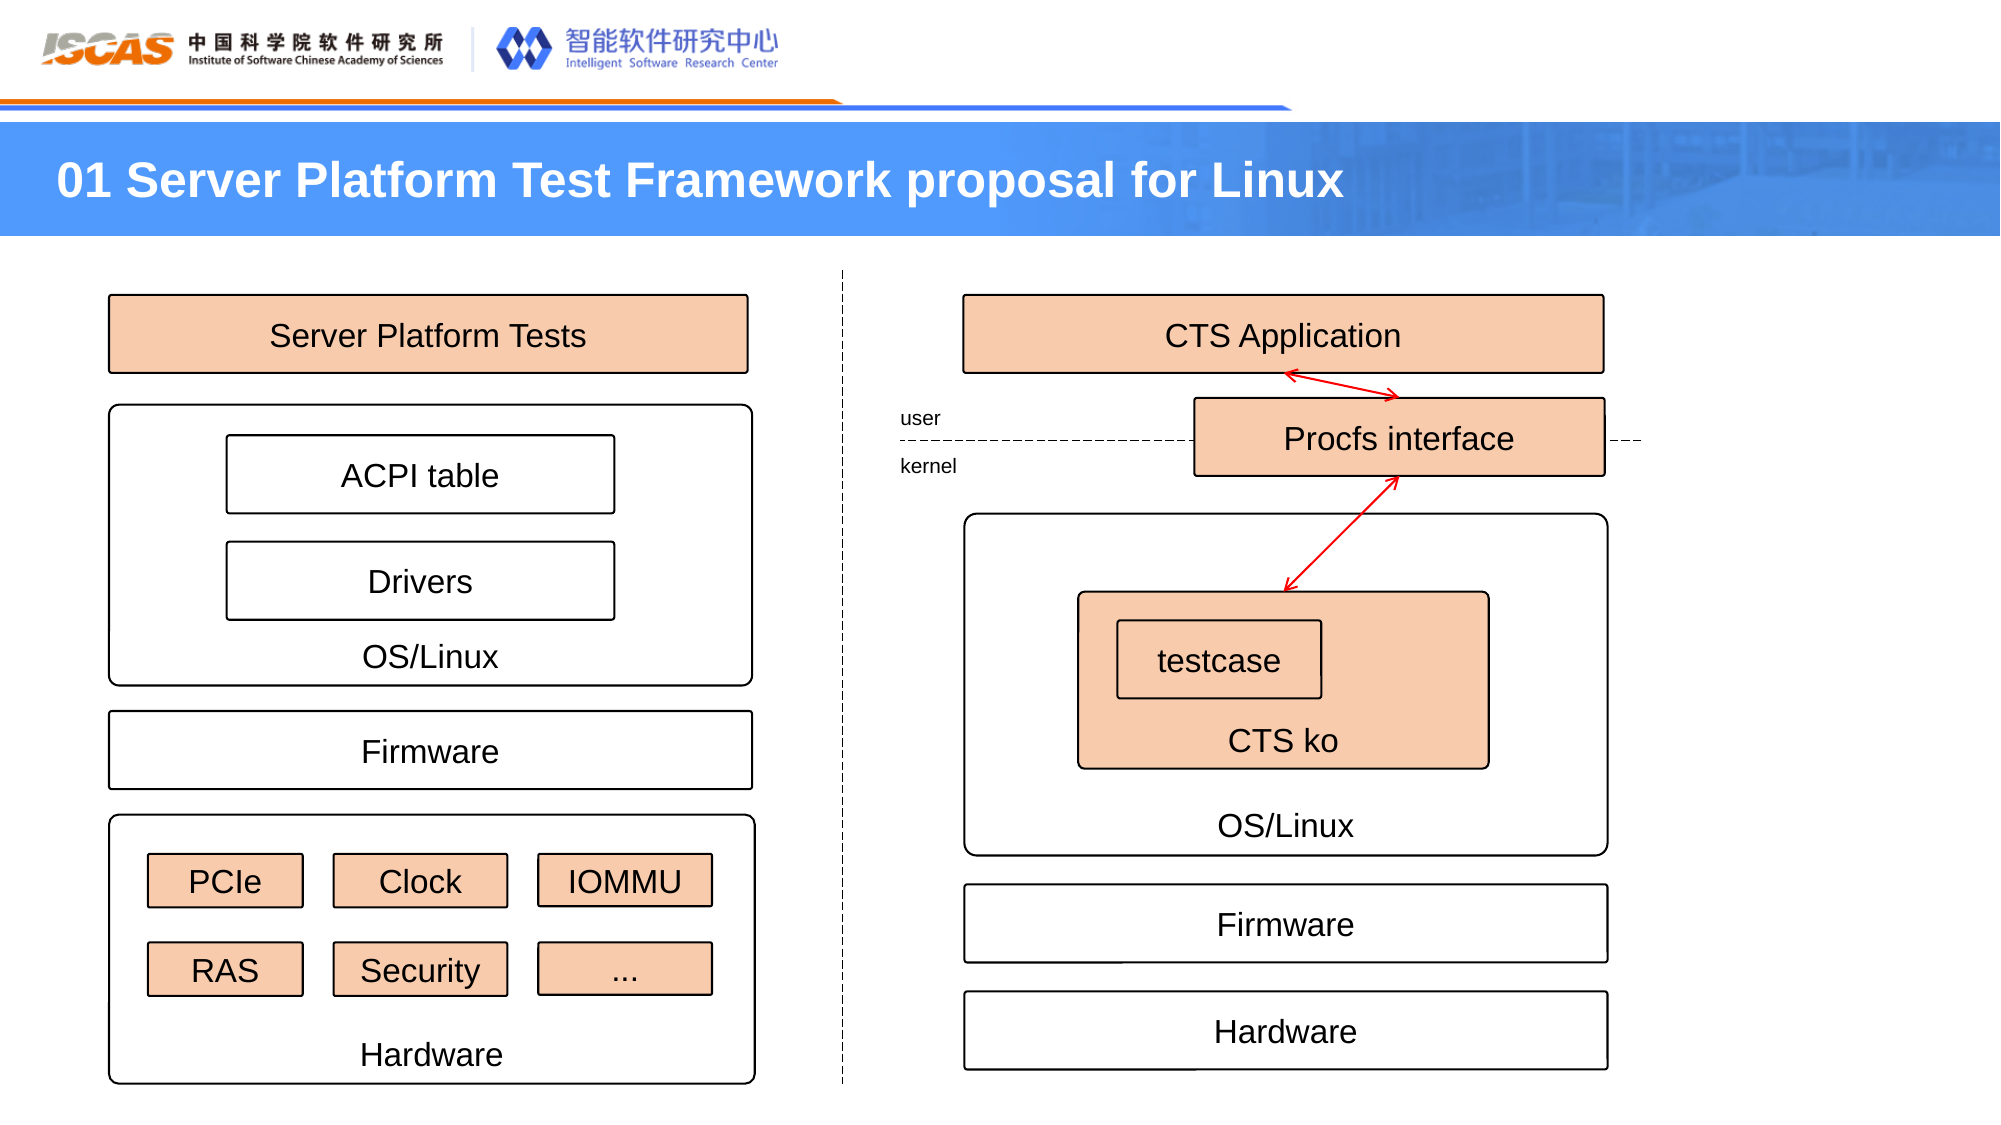

01 Server Platform Test Framework proposal for Linux
Server Platform Tests
CTS Application
user
Procfs interface
OS/Linux
ACPI table
kernel
OS/Linux
Drivers
CTS ko
testcase
Firmware
Hardware
PCIe
Clock
IOMMU
Firmware
RAS
Security
...
Hardware